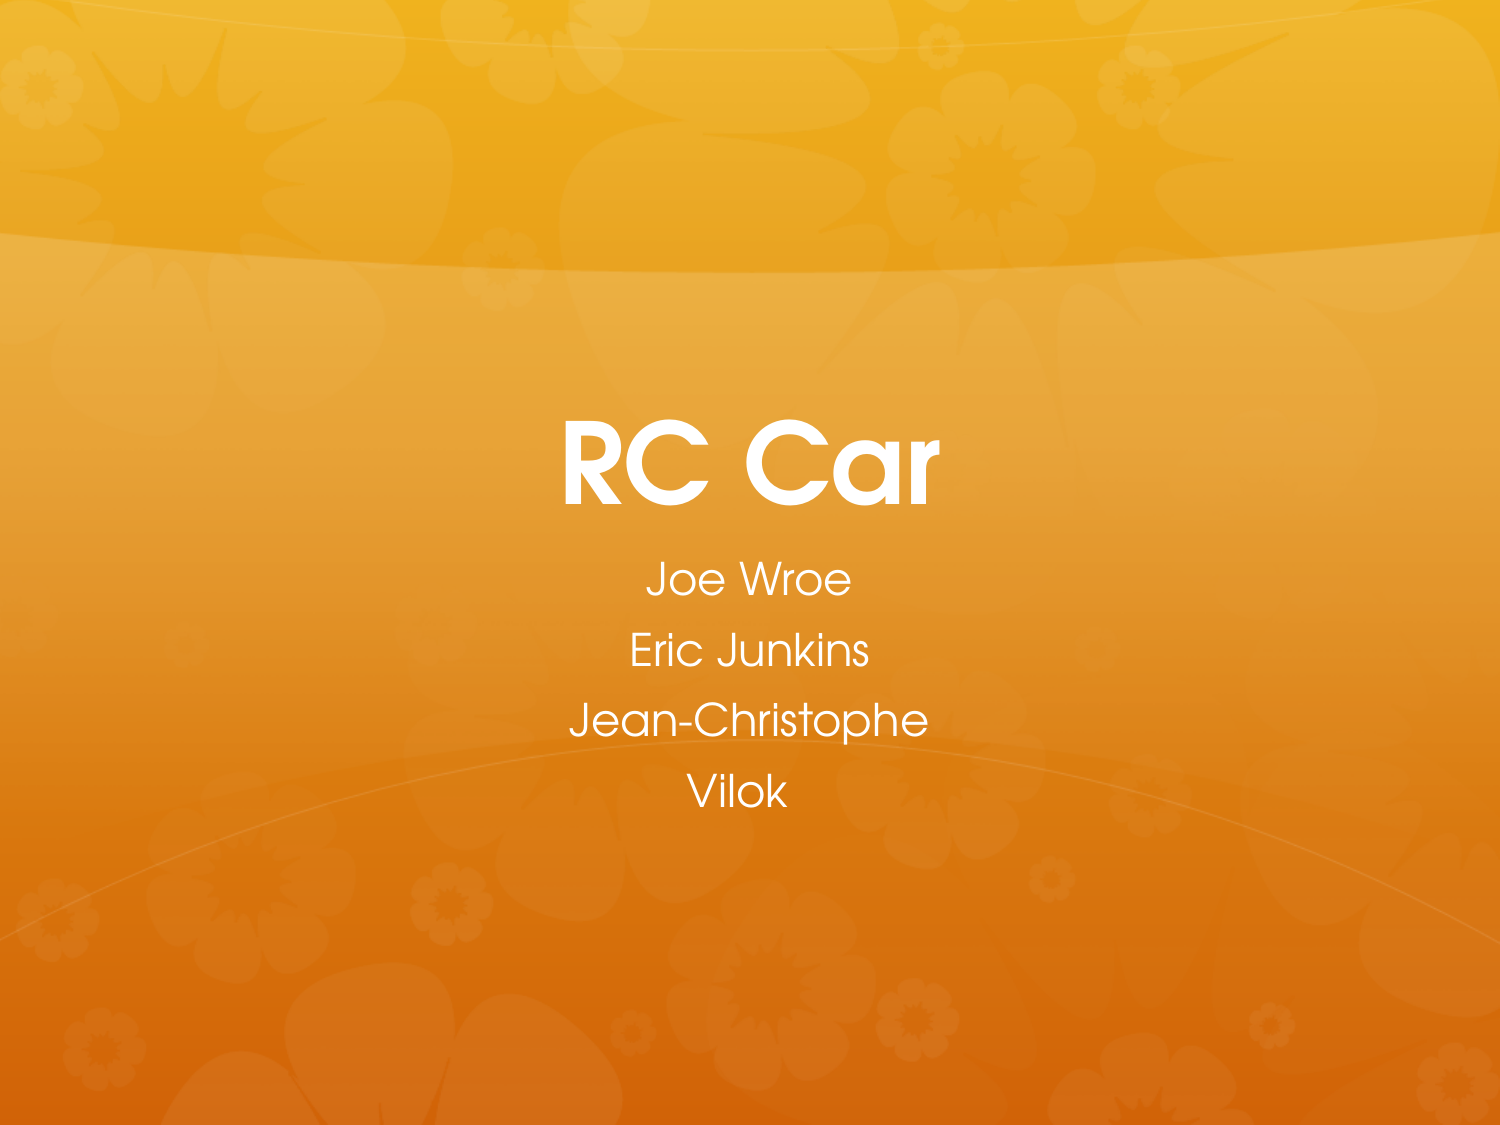

# RC Car
Joe Wroe
Eric Junkins
Jean-Christophe
Vilok